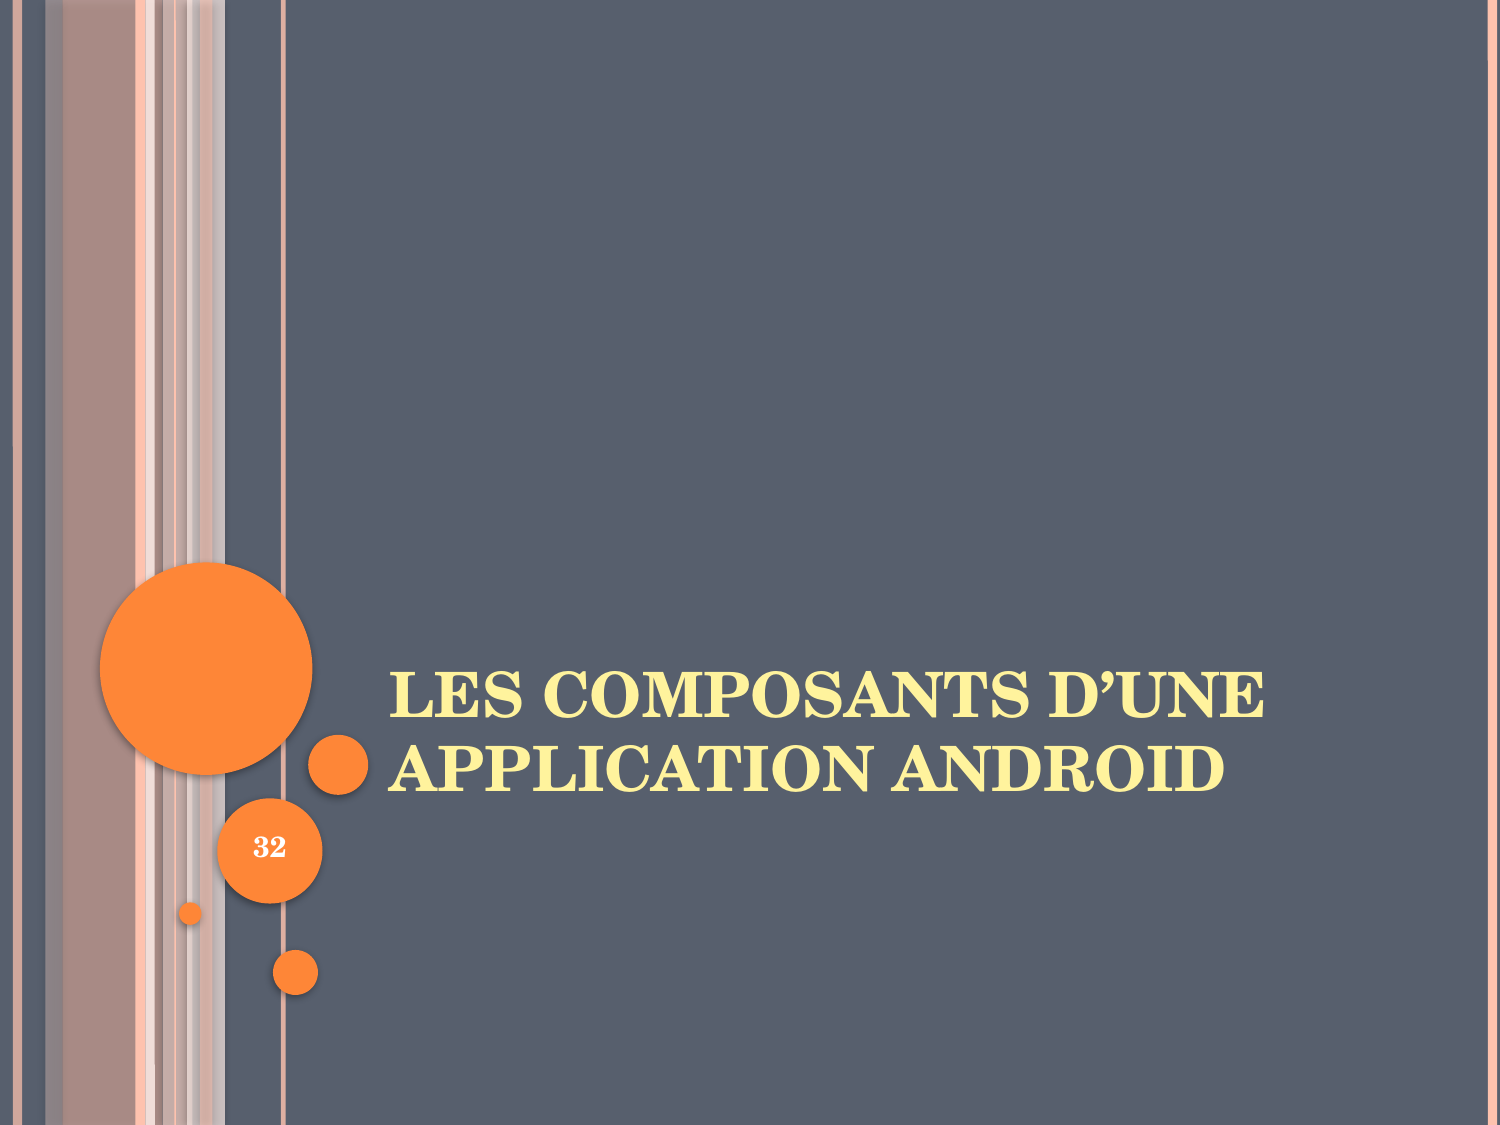

# Les composants d’une application android
32